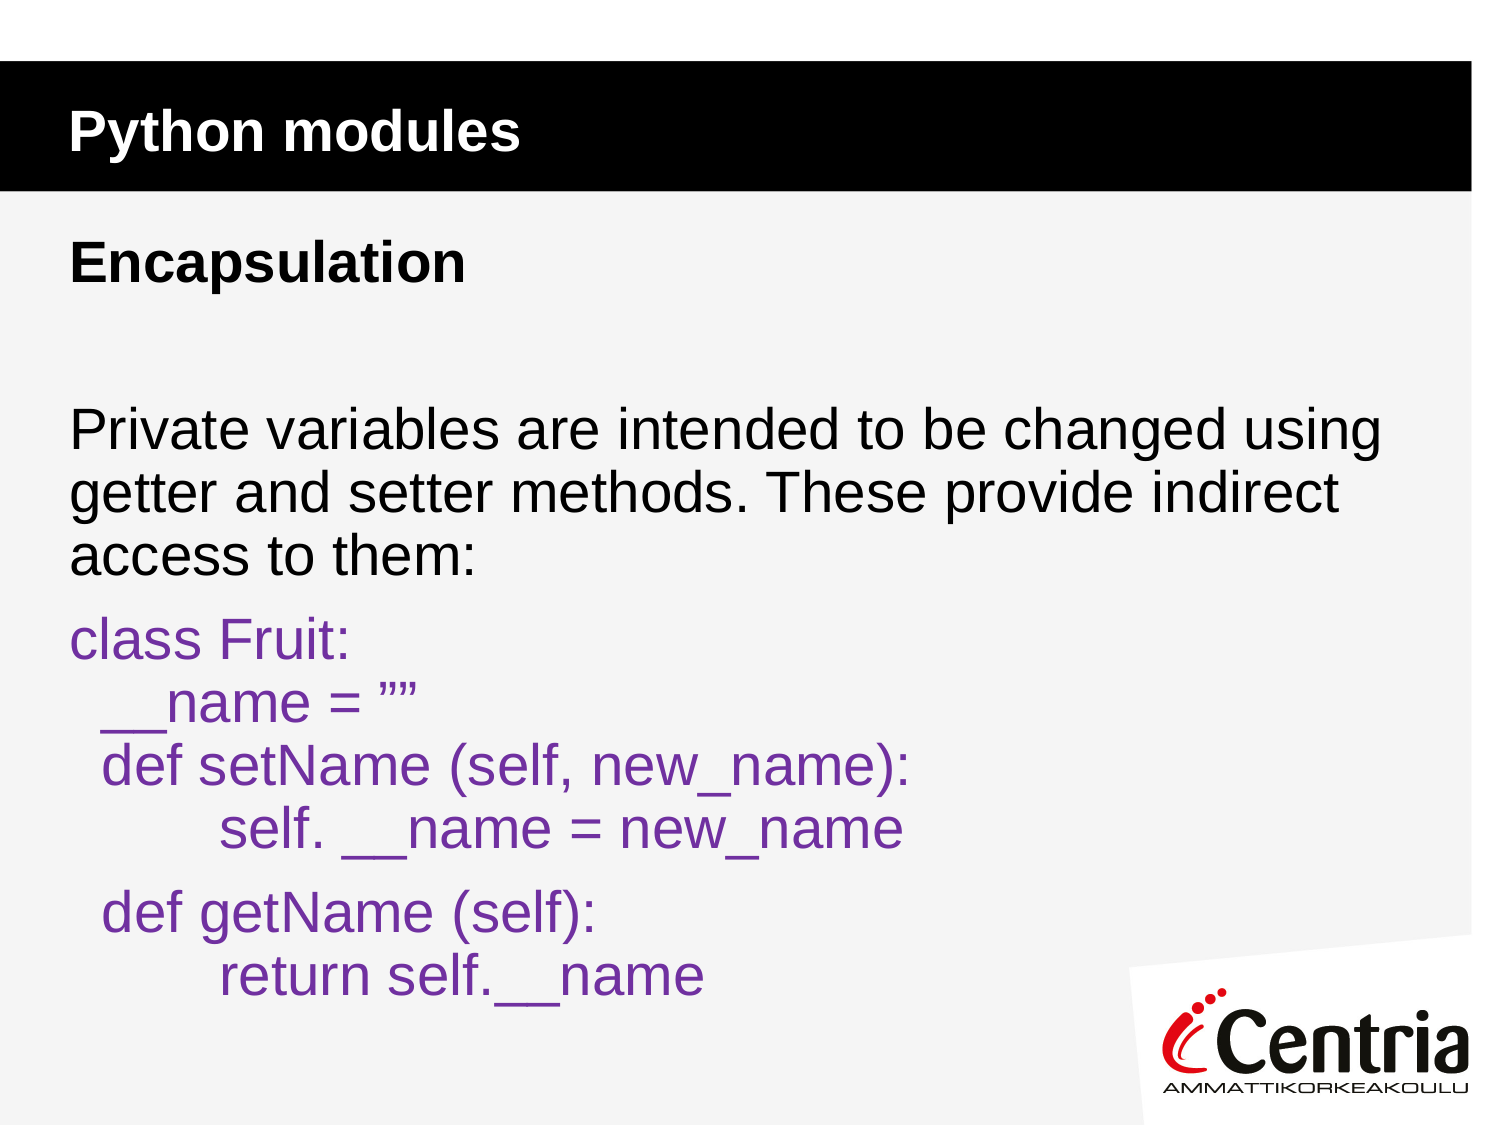

Python modules
Encapsulation

Private variables are intended to be changed using getter and setter methods. These provide indirect access to them:
class Fruit: 
  __name = ””
  def setName (self, new_name): 
  	self. __name = new_name
  def getName (self): 
  	return self.__name